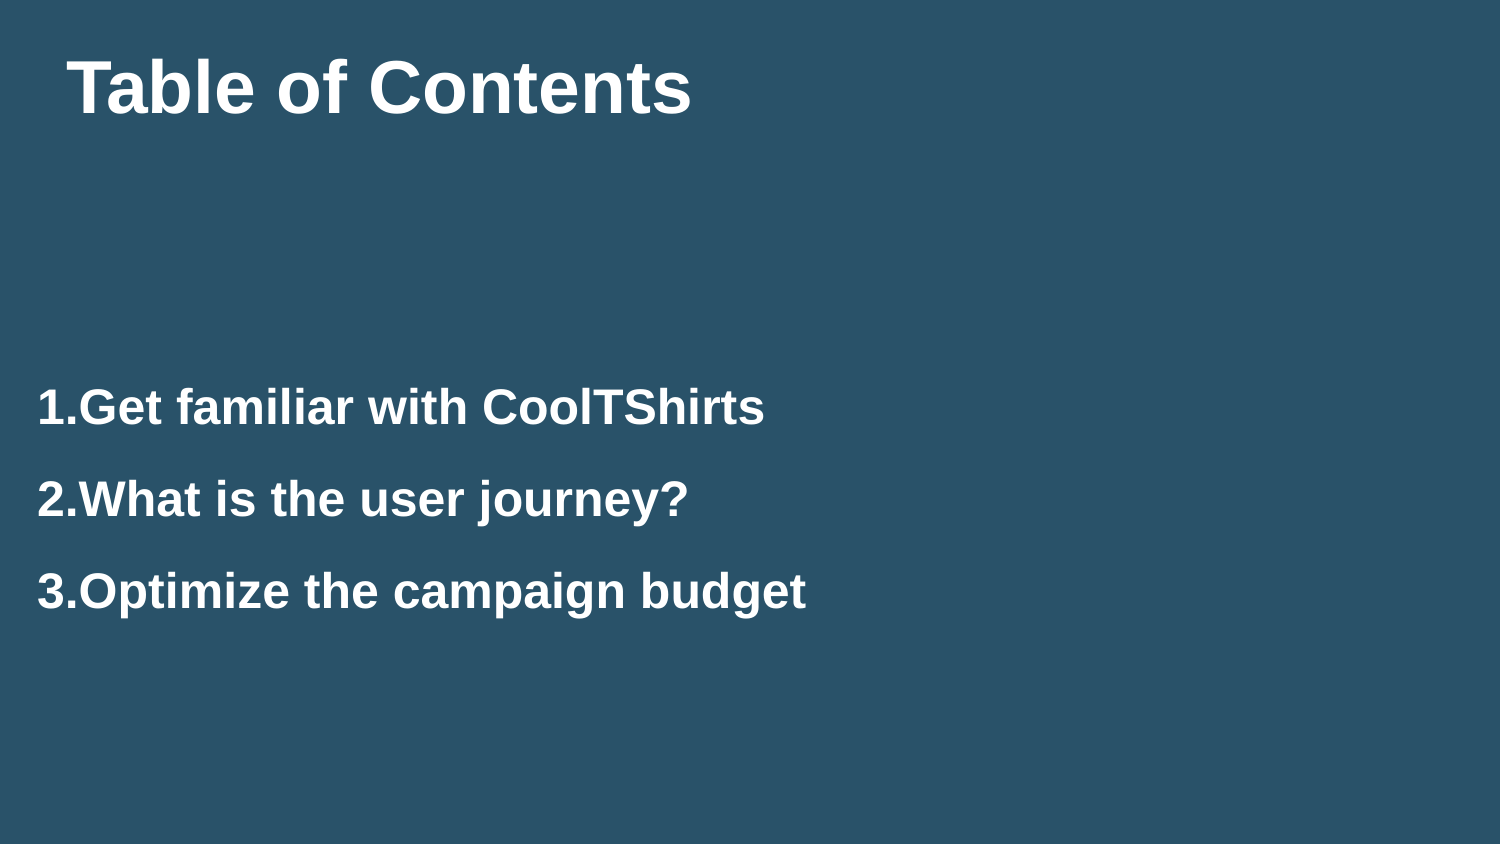

# Table of Contents
1.Get familiar with CoolTShirts
2.What is the user journey?
3.Optimize the campaign budget